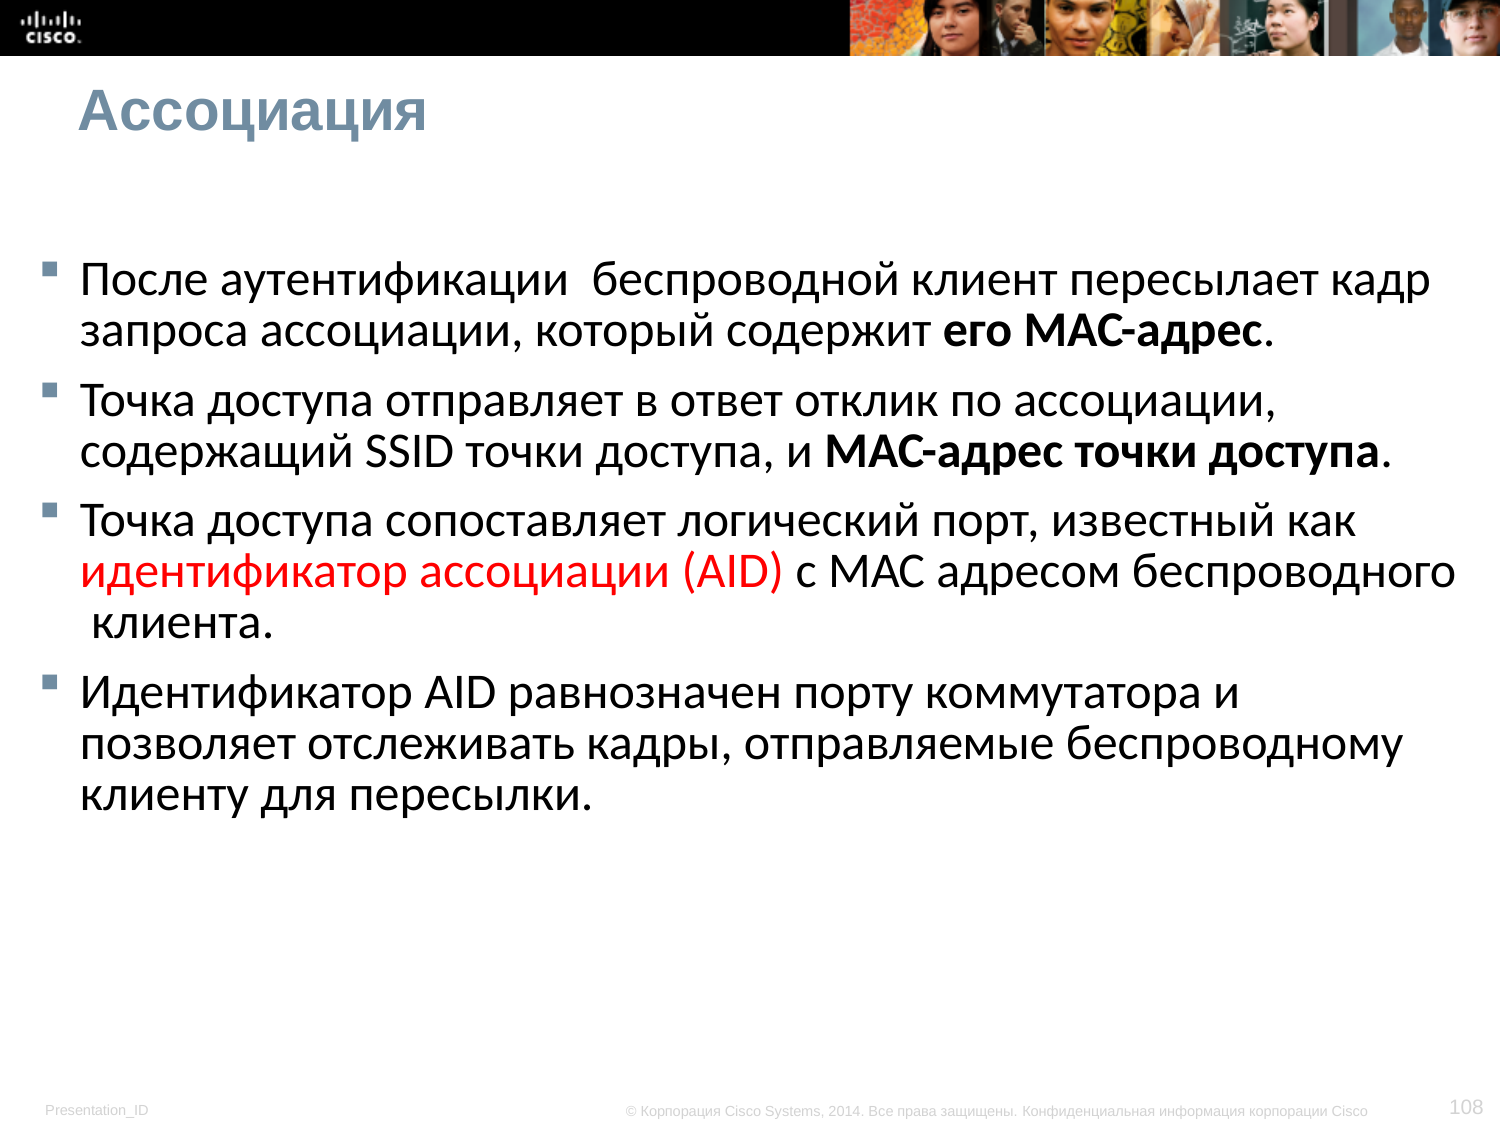

# Ассоциация

После аутентификации  беспроводной клиент пересылает кадр запроса ассоциации, который содержит его MAC-адрес.
Точка доступа отправляет в ответ отклик по ассоциации, содержащий SSID точки доступа, и MAC-адрес точки доступа.
Точка доступа сопоставляет логический порт, известный как идентификатор ассоциации (AID) с МАС адресом беспроводного  клиента.
Идентификатор AID равнозначен порту коммутатора и позволяет отслеживать кадры, отправляемые беспроводному клиенту для пересылки.